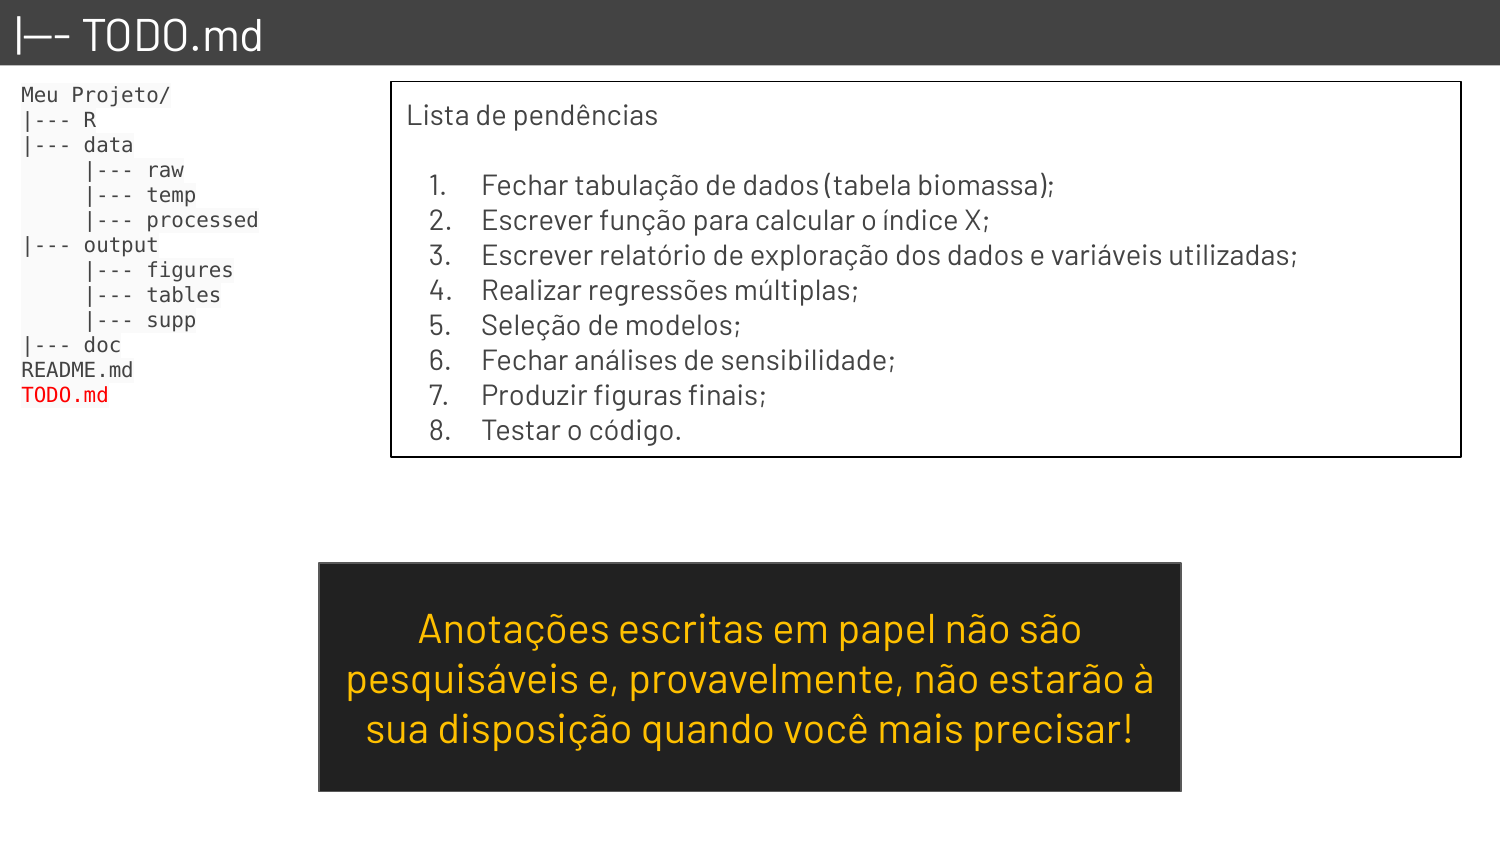

|--- TODO.md
Lista de pendências

Fechar tabulação de dados (tabela biomassa);
Escrever função para calcular o índice X;
Escrever relatório de exploração dos dados e variáveis utilizadas;
Realizar regressões múltiplas;
Seleção de modelos;
Fechar análises de sensibilidade;
Produzir figuras finais;
Testar o código.
Meu Projeto/
|--- R
|--- data
     |--- raw
     |--- temp
     |--- processed
|--- output
     |--- figures
     |--- tables
     |--- supp
|--- doc
README.md
TODO.md

Anotações escritas em papel não são pesquisáveis e, provavelmente, não estarão à sua disposição quando você mais precisar!